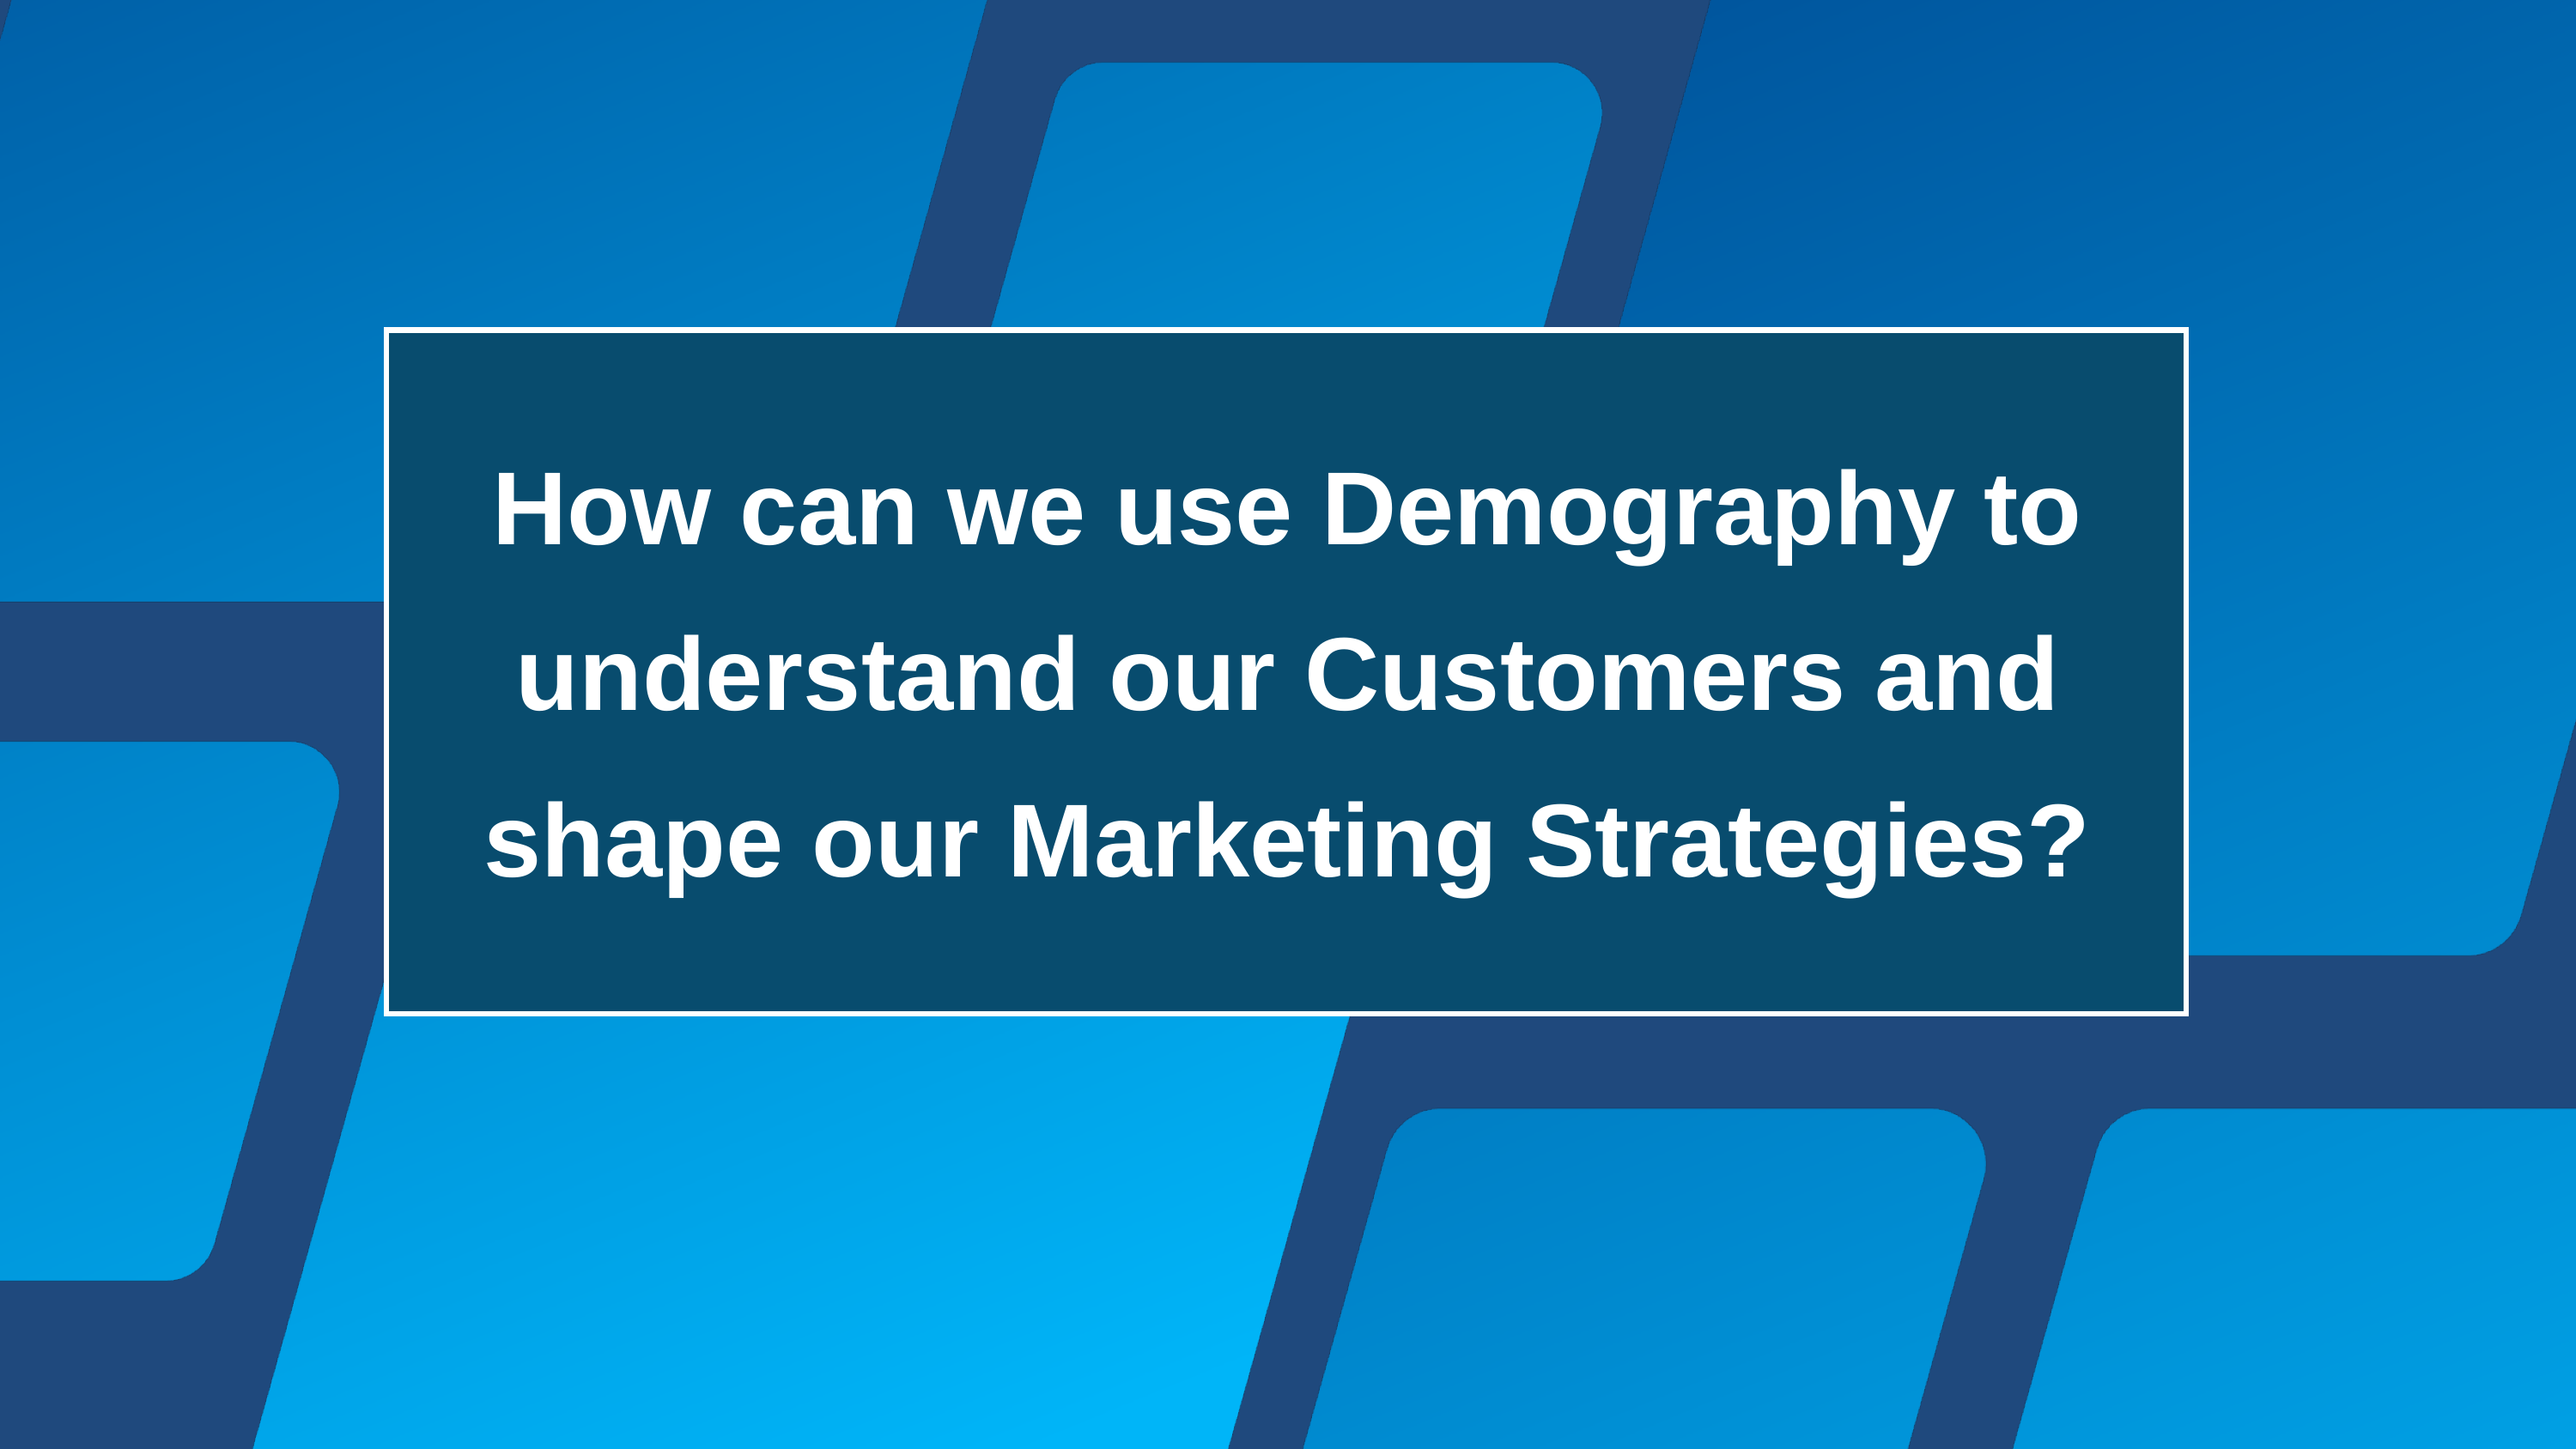

How can we use Demography to understand our Customers and shape our Marketing Strategies?